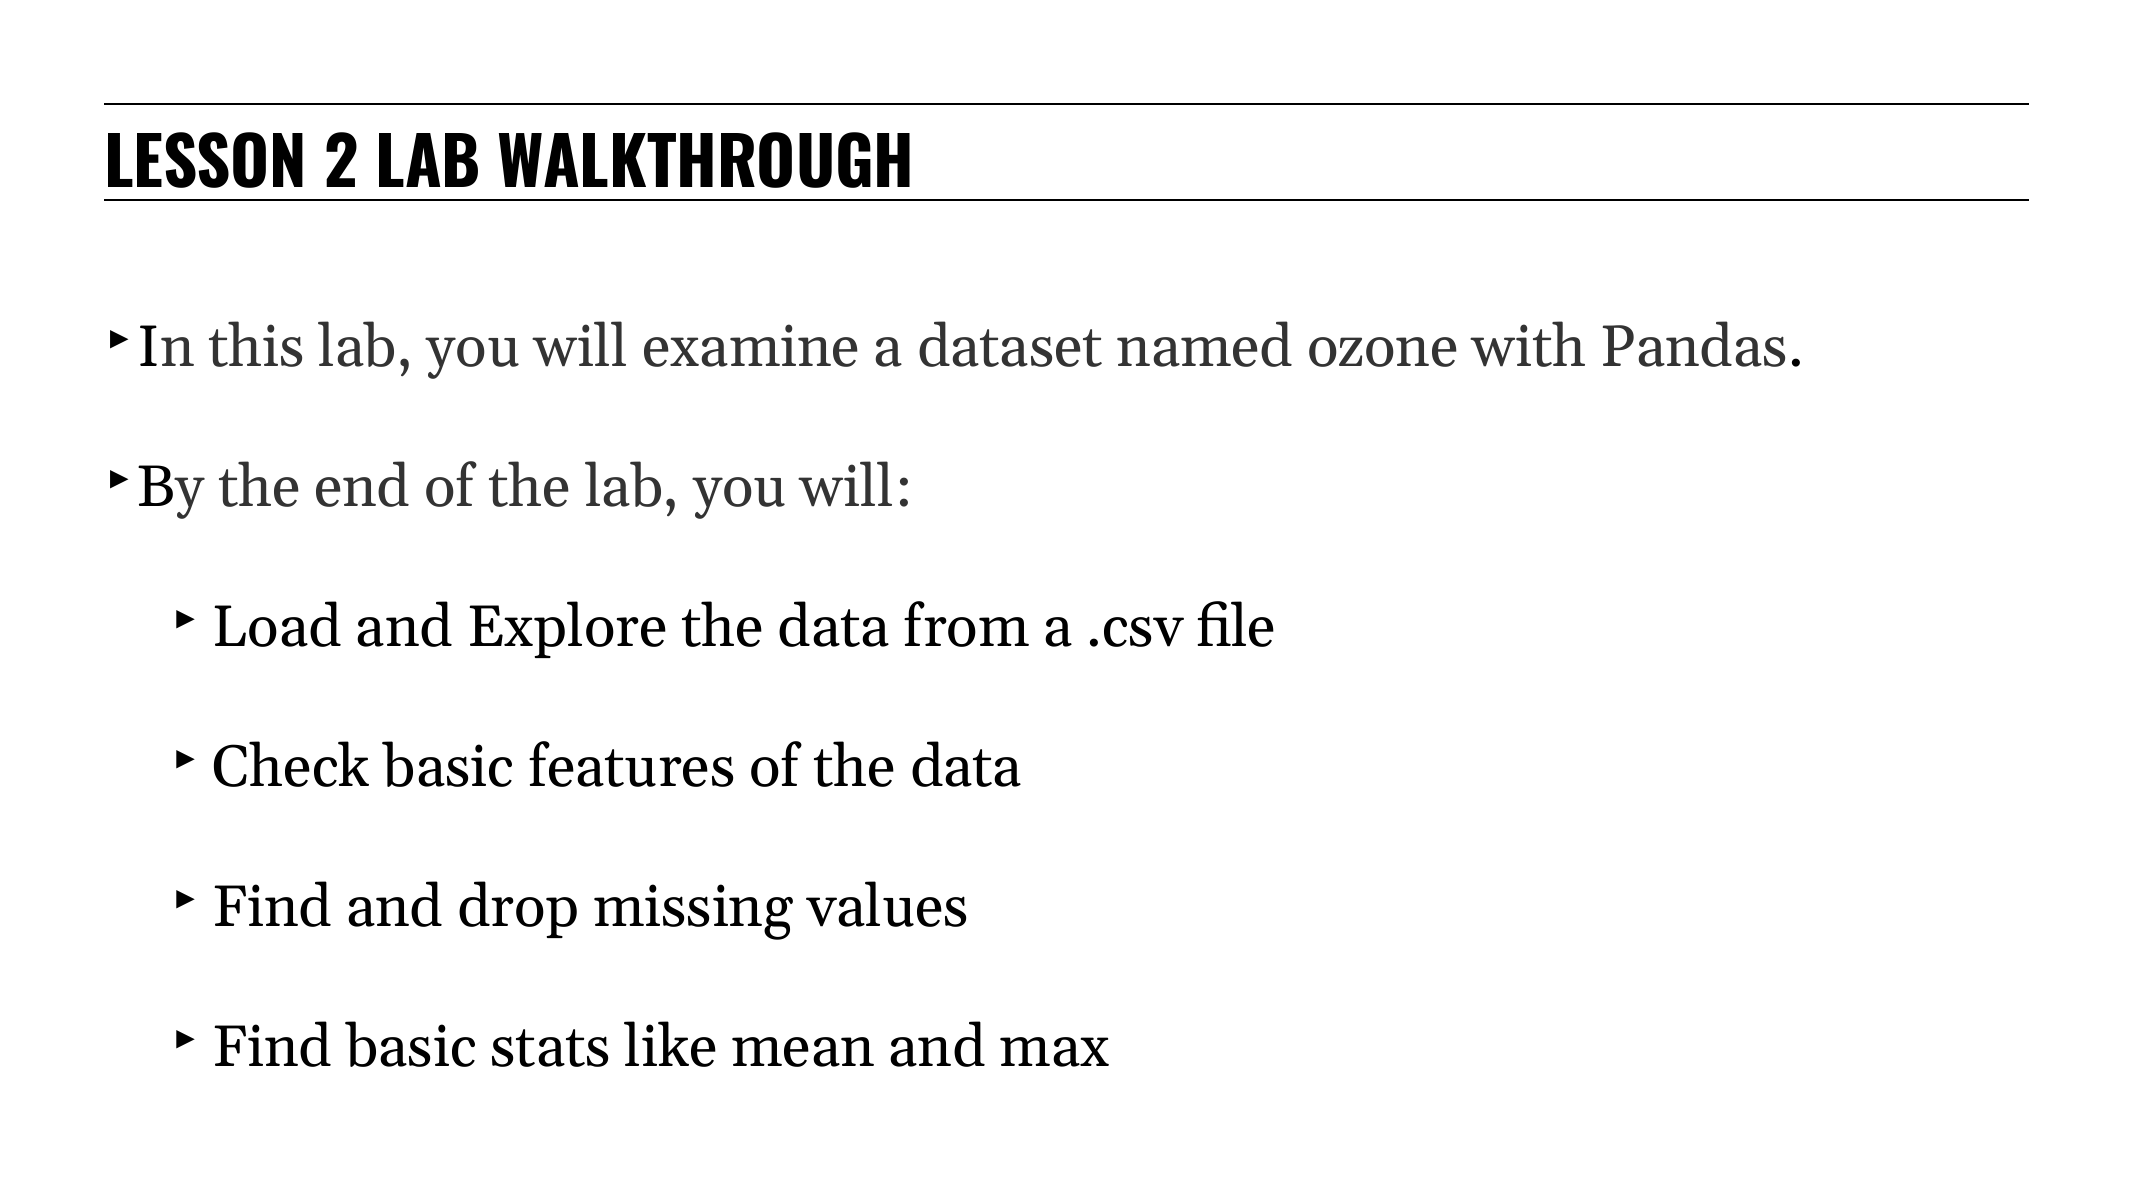

LESSON 2 LAB WALKTHROUGH

In this lab, you will examine a dataset named ozone with Pandas.

By the end of the lab, you will:

Load and Explore the data from a .csv file

Check basic features of the data

Find and drop missing values

Find basic stats like mean and max